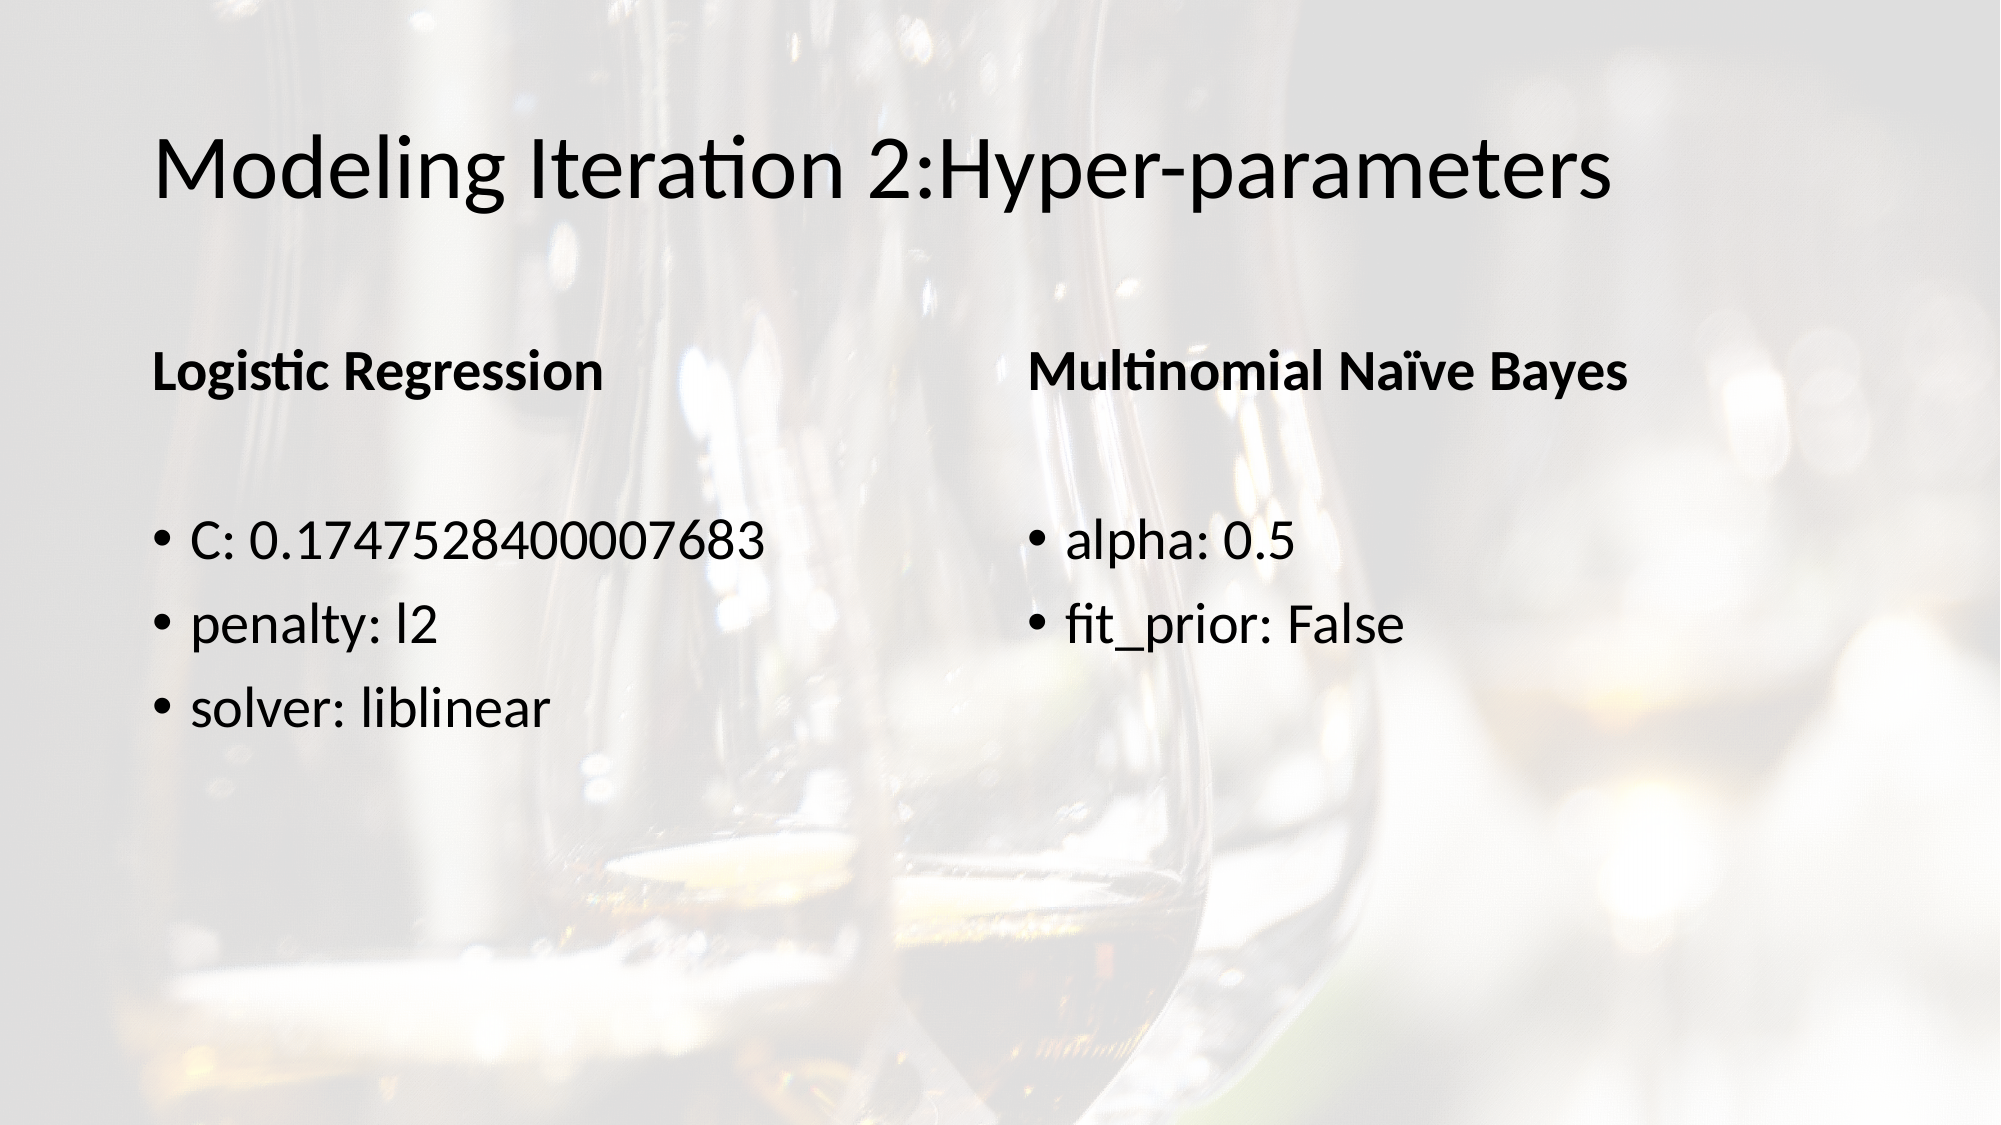

# Modeling Iteration 2:Hyper-parameters
Logistic Regression
Multinomial Naïve Bayes

C: 0.1747528400007683
penalty: l2
solver: liblinear

alpha: 0.5
fit_prior: False